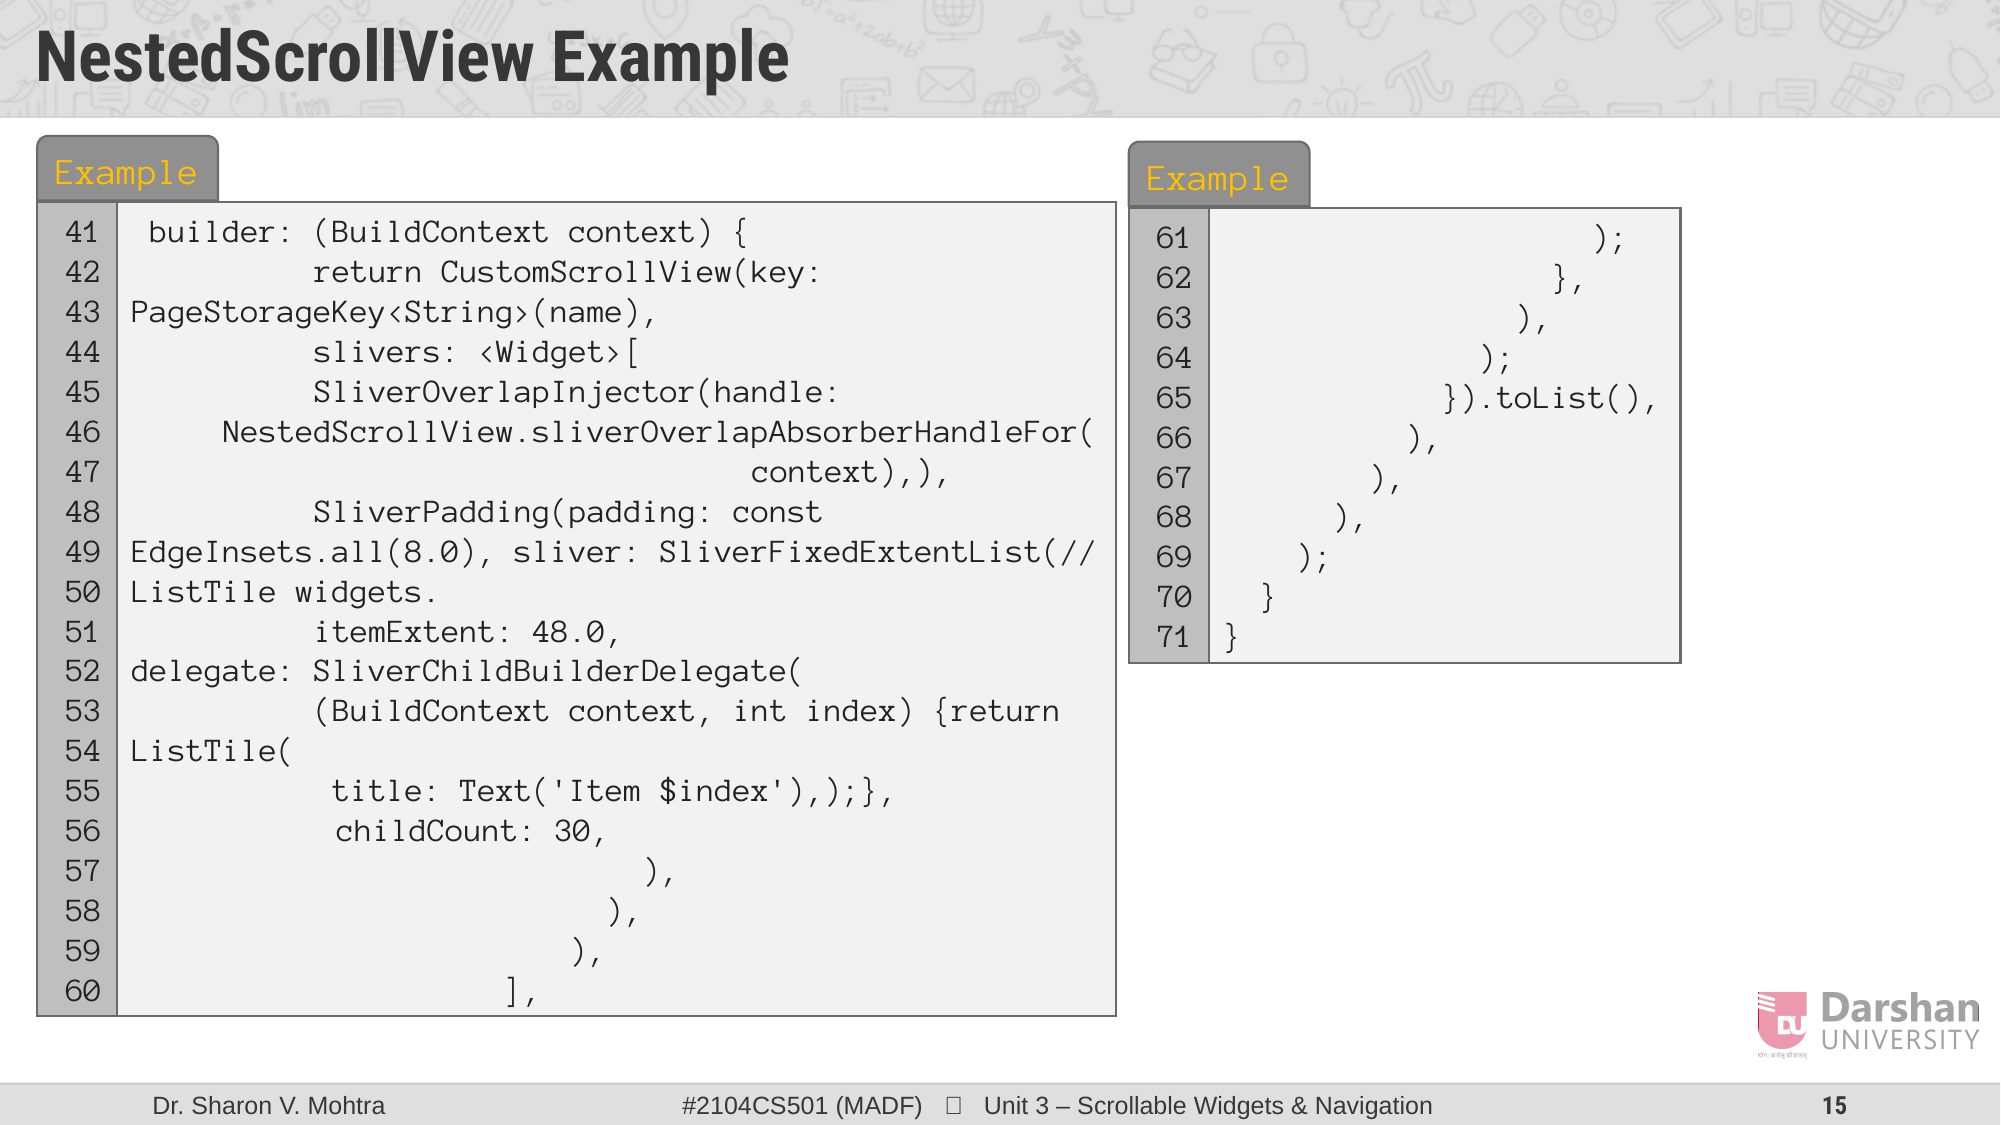

# NestedScrollView Example
Example
41
42
43
44
45
46
47
48
49
50
51
52
53
54
55
56
57
58
59
60
 builder: (BuildContext context) {
          return CustomScrollView(key: PageStorageKey<String>(name),
          slivers: <Widget>[
          SliverOverlapInjector(handle:
     NestedScrollView.sliverOverlapAbsorberHandleFor(
                                  context),),
          SliverPadding(padding: const EdgeInsets.all(8.0), sliver: SliverFixedExtentList(// ListTile widgets.
          itemExtent: 48.0,
delegate: SliverChildBuilderDelegate(
          (BuildContext context, int index) {return ListTile(
           title: Text('Item $index'),);},
	   childCount: 30,
                            ),
                          ),
                        ),
 		    ],

Example
61
62
63
64
65
66
67
68
69
70
71

 	            );
                  },
                ),
              );
            }).toList(),
          ),
        ),
      ),
    );
  }
}